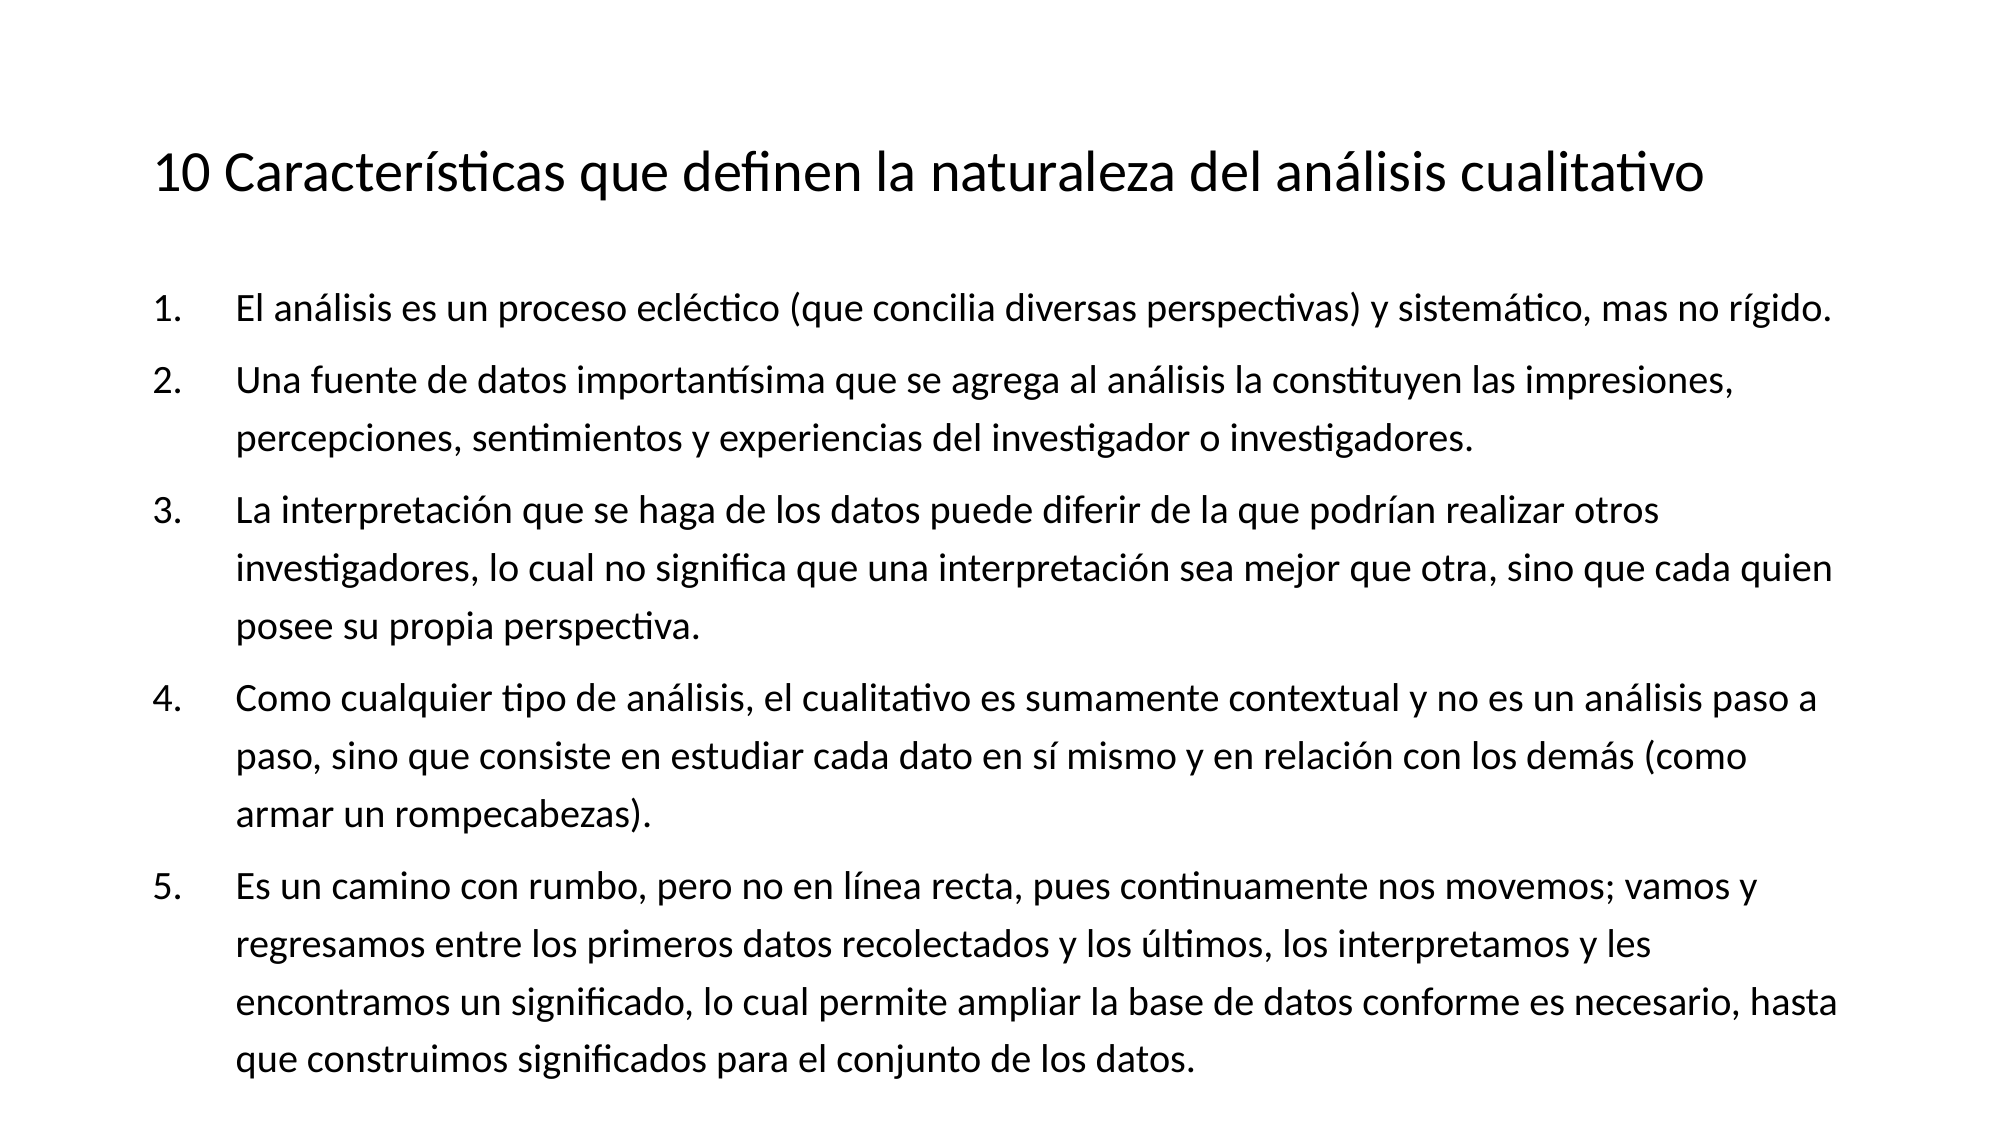

# 10 Características que definen la naturaleza del análisis cualitativo
El análisis es un proceso ecléctico (que concilia diversas perspectivas) y sistemático, mas no rígido.
Una fuente de datos importantísima que se agrega al análisis la constituyen las impresiones, percepciones, sentimientos y experiencias del investigador o investigadores.
La interpretación que se haga de los datos puede diferir de la que podrían realizar otros investigadores, lo cual no significa que una interpretación sea mejor que otra, sino que cada quien posee su propia perspectiva.
Como cualquier tipo de análisis, el cualitativo es sumamente contextual y no es un análisis paso a paso, sino que consiste en estudiar cada dato en sí mismo y en relación con los demás (como armar un rompecabezas).
Es un camino con rumbo, pero no en línea recta, pues continuamente nos movemos; vamos y regresamos entre los primeros datos recolectados y los últimos, los interpretamos y les encontramos un significado, lo cual permite ampliar la base de datos conforme es necesario, hasta que construimos significados para el conjunto de los datos.